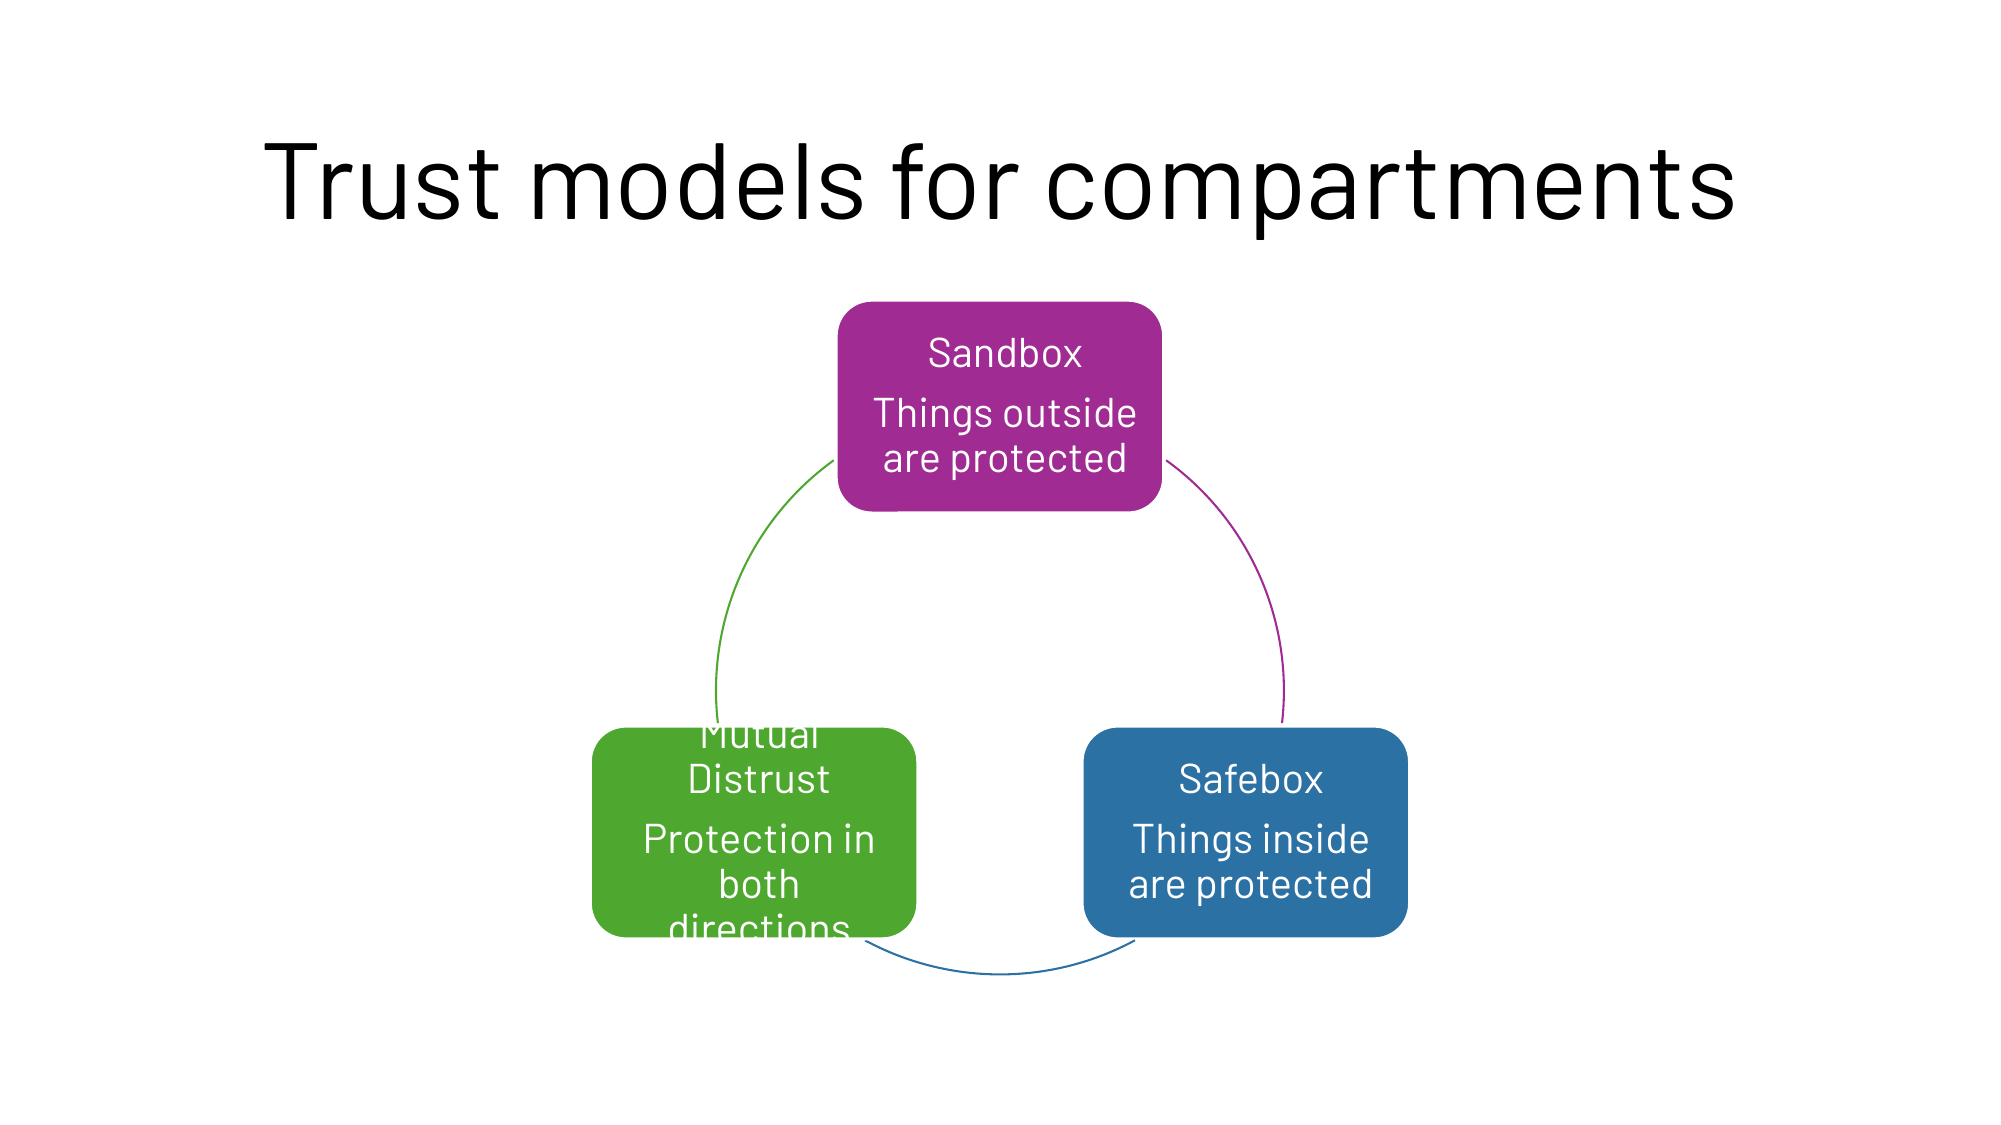

# Trust models for compartments
Sandbox
Things outside are protected
Safebox
Things inside are protected
Mutual Distrust
Protection in both directions